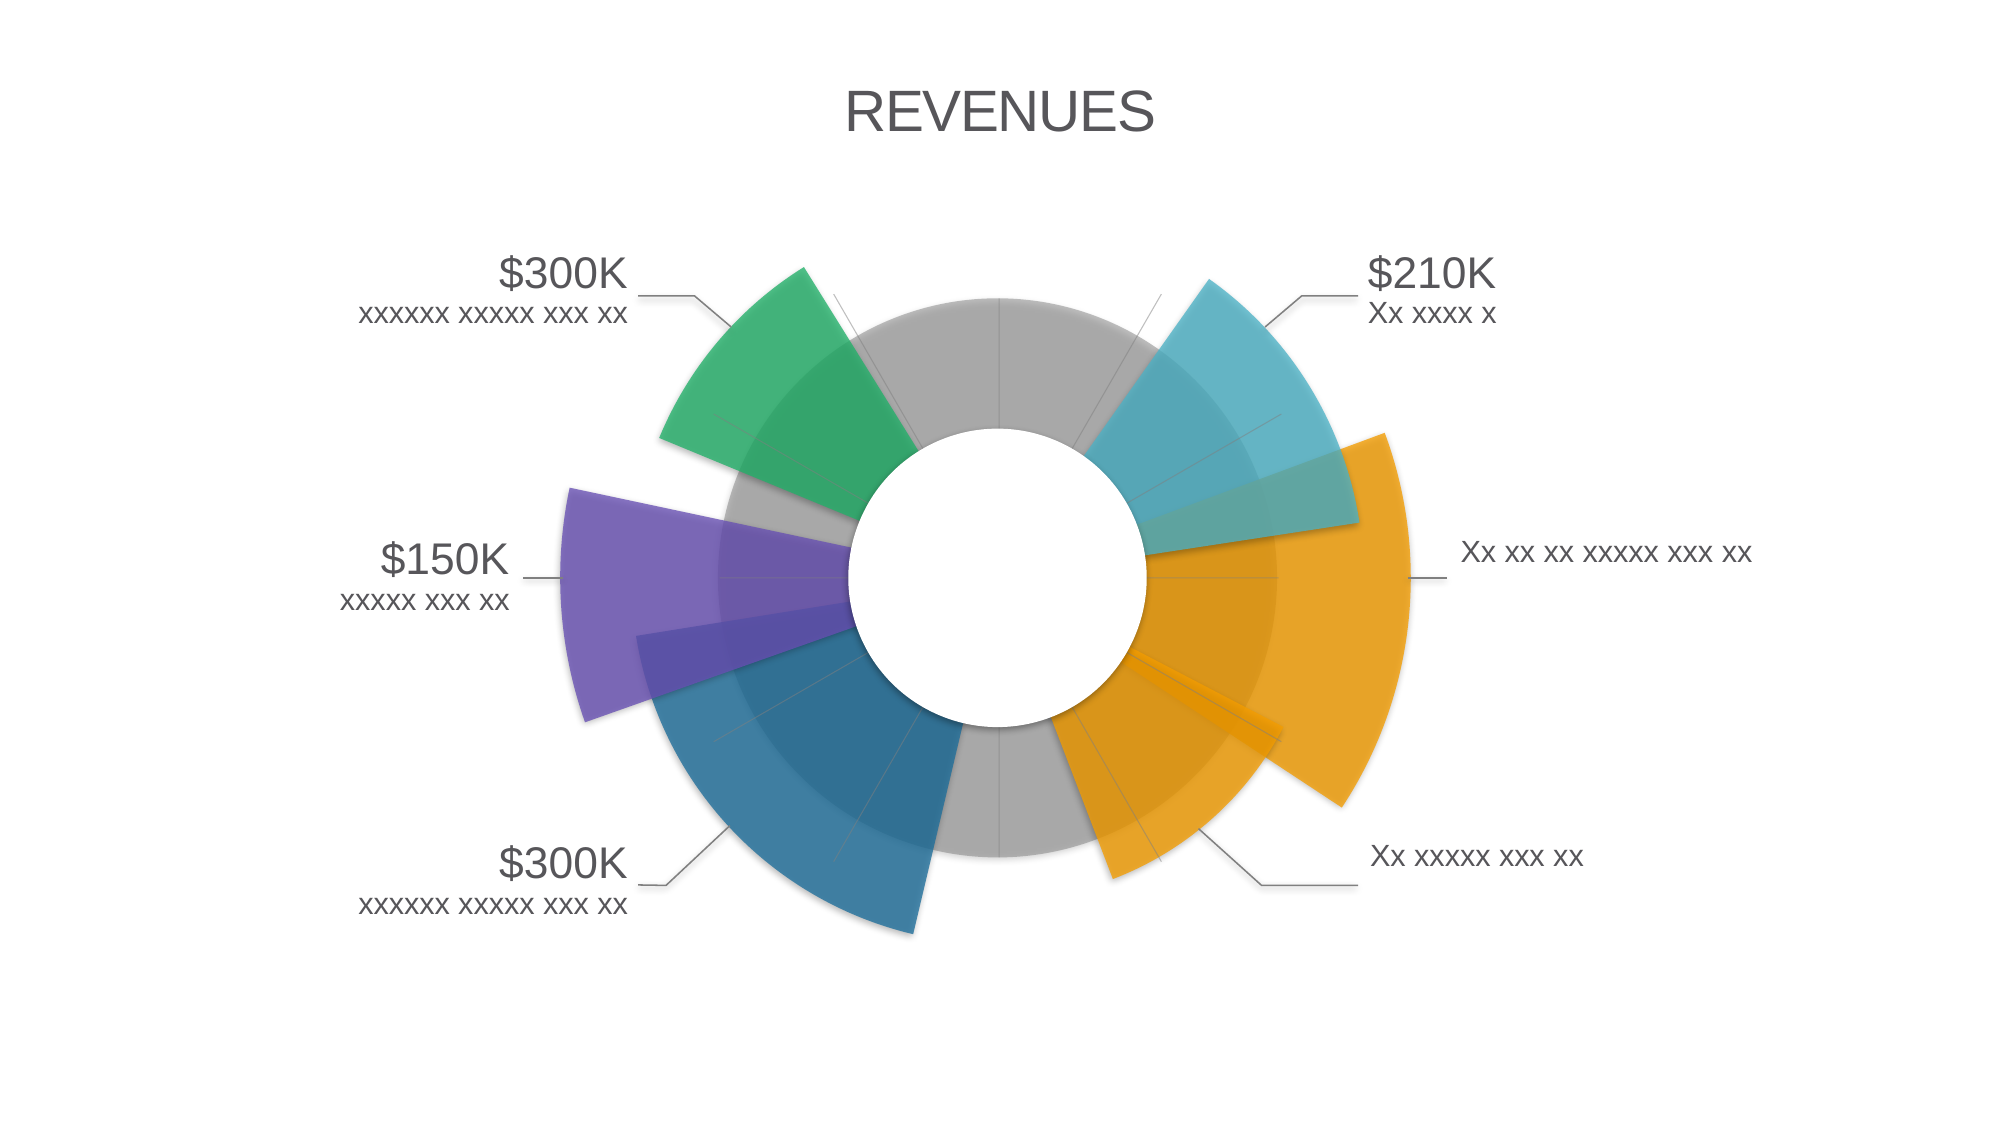

# REVENUES

$300K
xxxxxx xxxxx xxx xx
$210K
Xx xxxx x

$150K
xxxxx xxx xx
Xx xx xx xxxxx xxx xx

$300K
xxxxxx xxxxx xxx xx
Xx xxxxx xxx xx